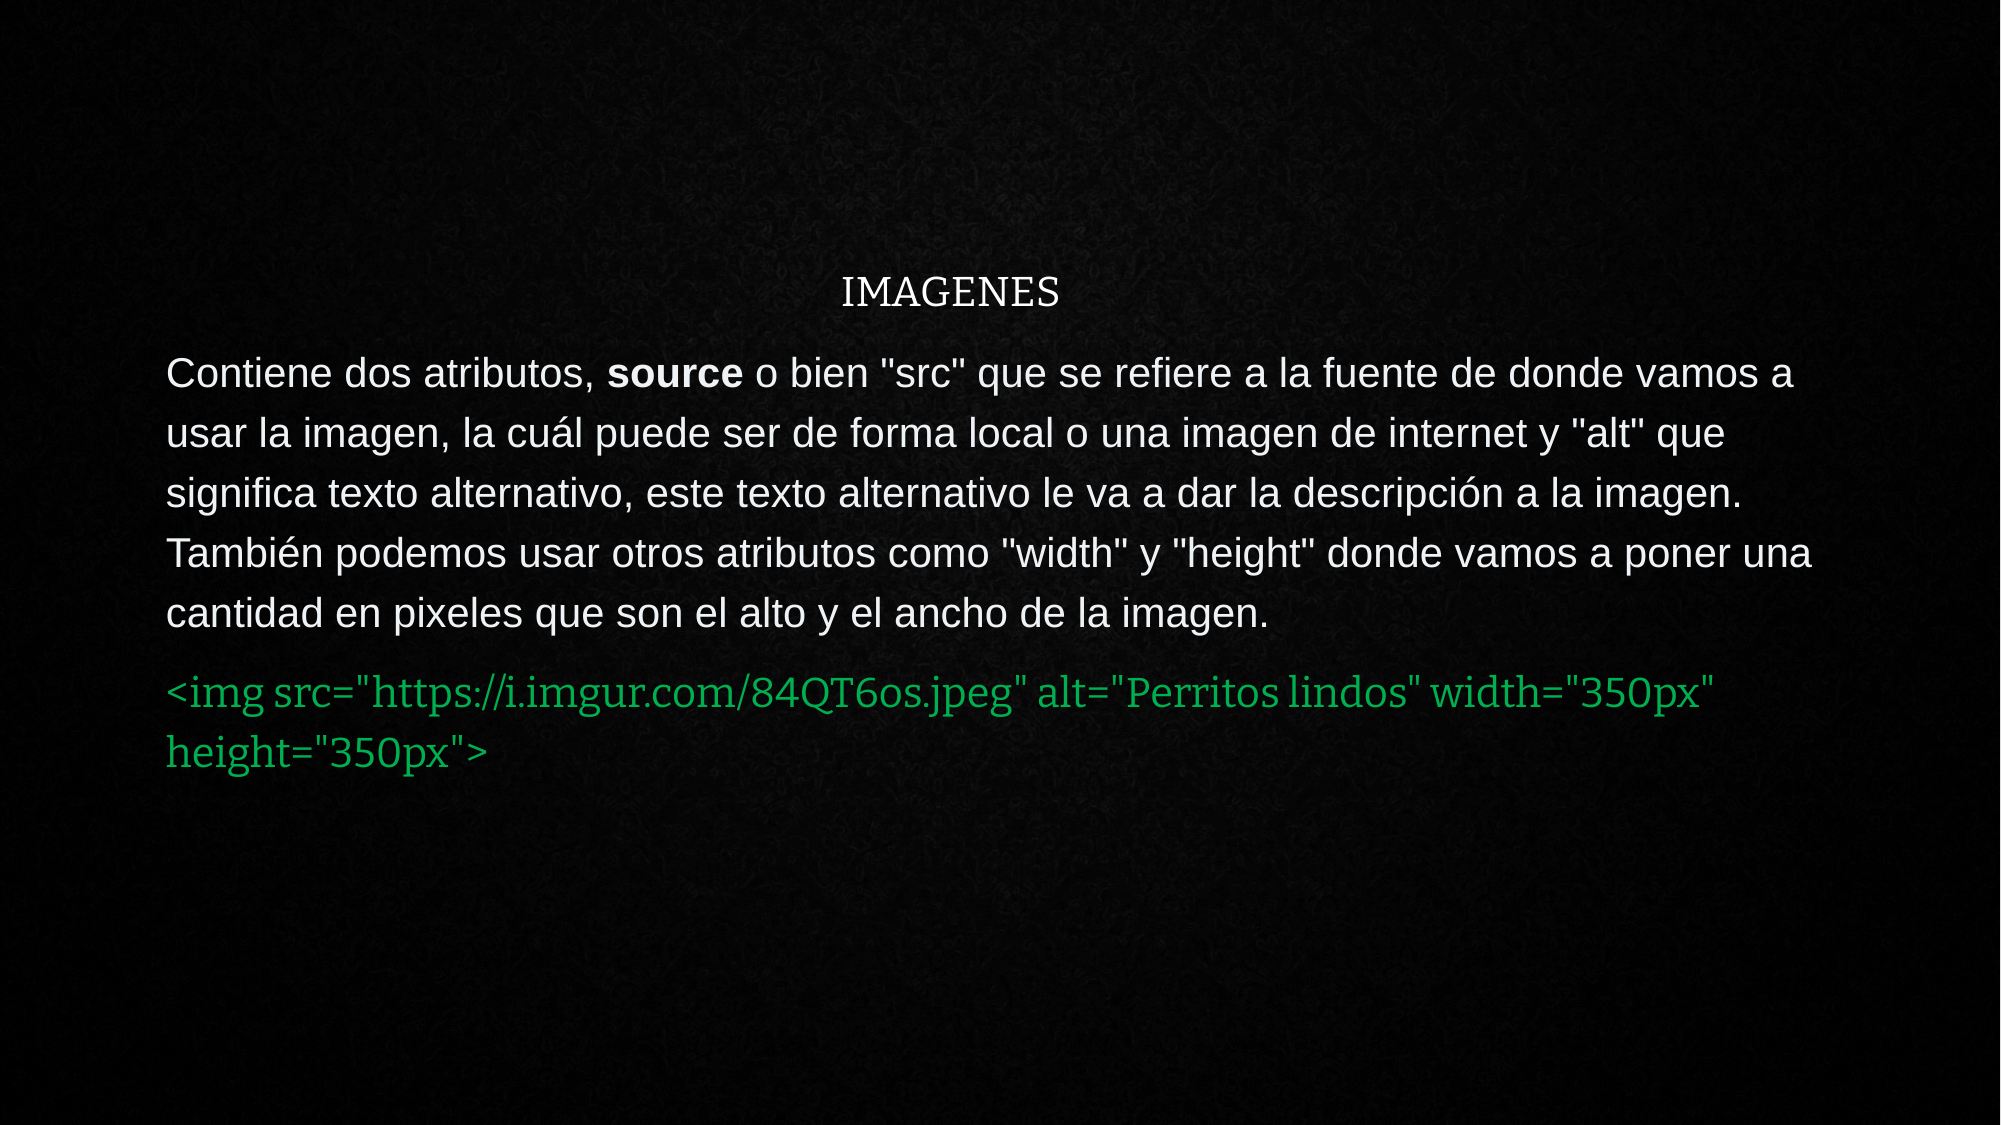

IMAGENES
Contiene dos atributos, source o bien "src" que se refiere a la fuente de donde vamos a usar la imagen, la cuál puede ser de forma local o una imagen de internet y "alt" que significa texto alternativo, este texto alternativo le va a dar la descripción a la imagen. También podemos usar otros atributos como "width" y "height" donde vamos a poner una cantidad en pixeles que son el alto y el ancho de la imagen.
<img src="https://i.imgur.com/84QT6os.jpeg" alt="Perritos lindos" width="350px" height="350px">